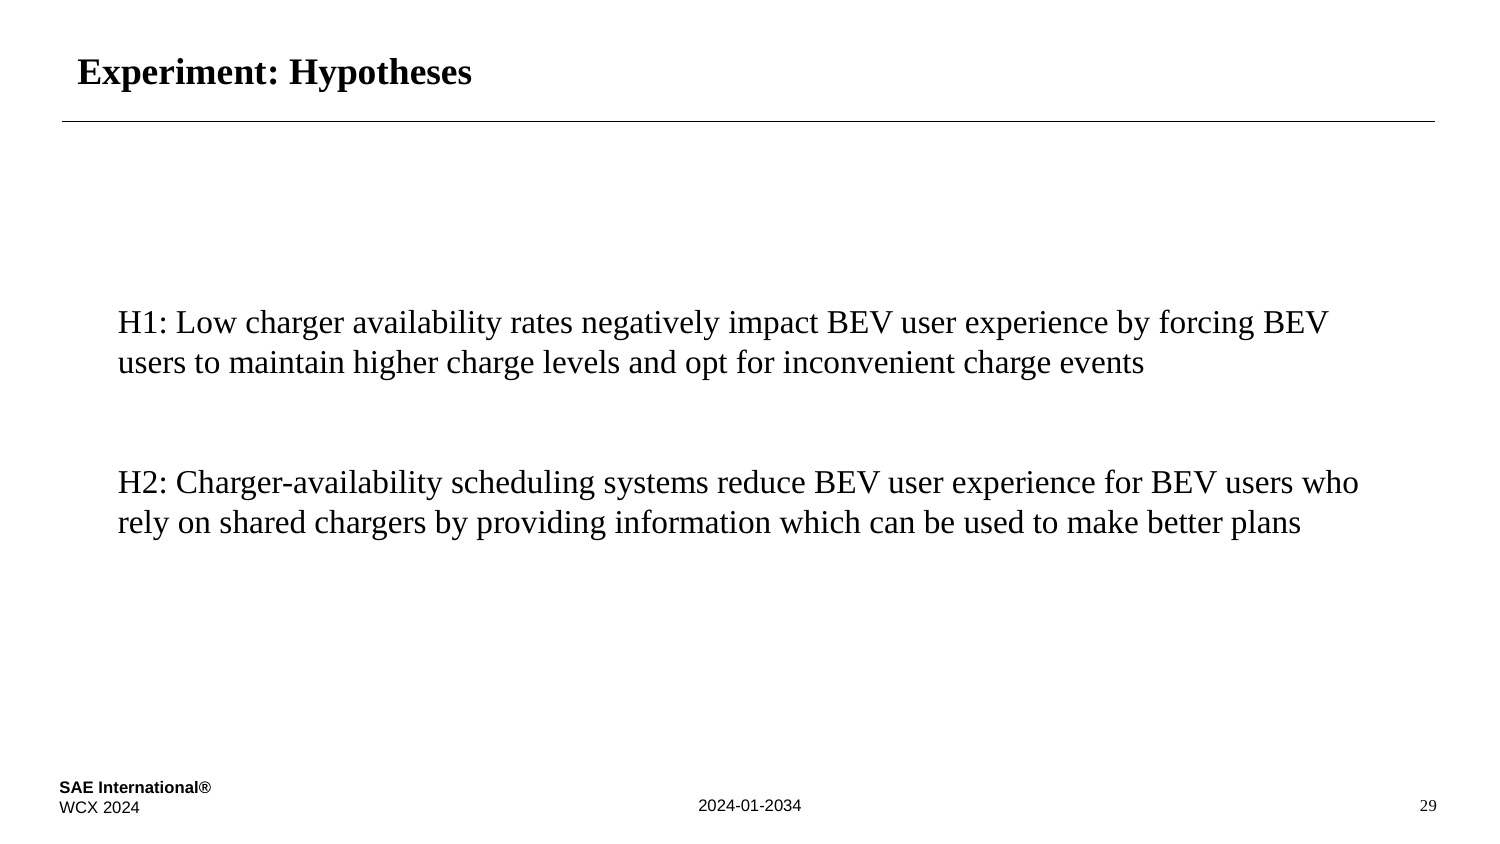

# Experiment: Hypotheses
H1: Low charger availability rates negatively impact BEV user experience by forcing BEV users to maintain higher charge levels and opt for inconvenient charge events

H2: Charger-availability scheduling systems reduce BEV user experience for BEV users who rely on shared chargers by providing information which can be used to make better plans